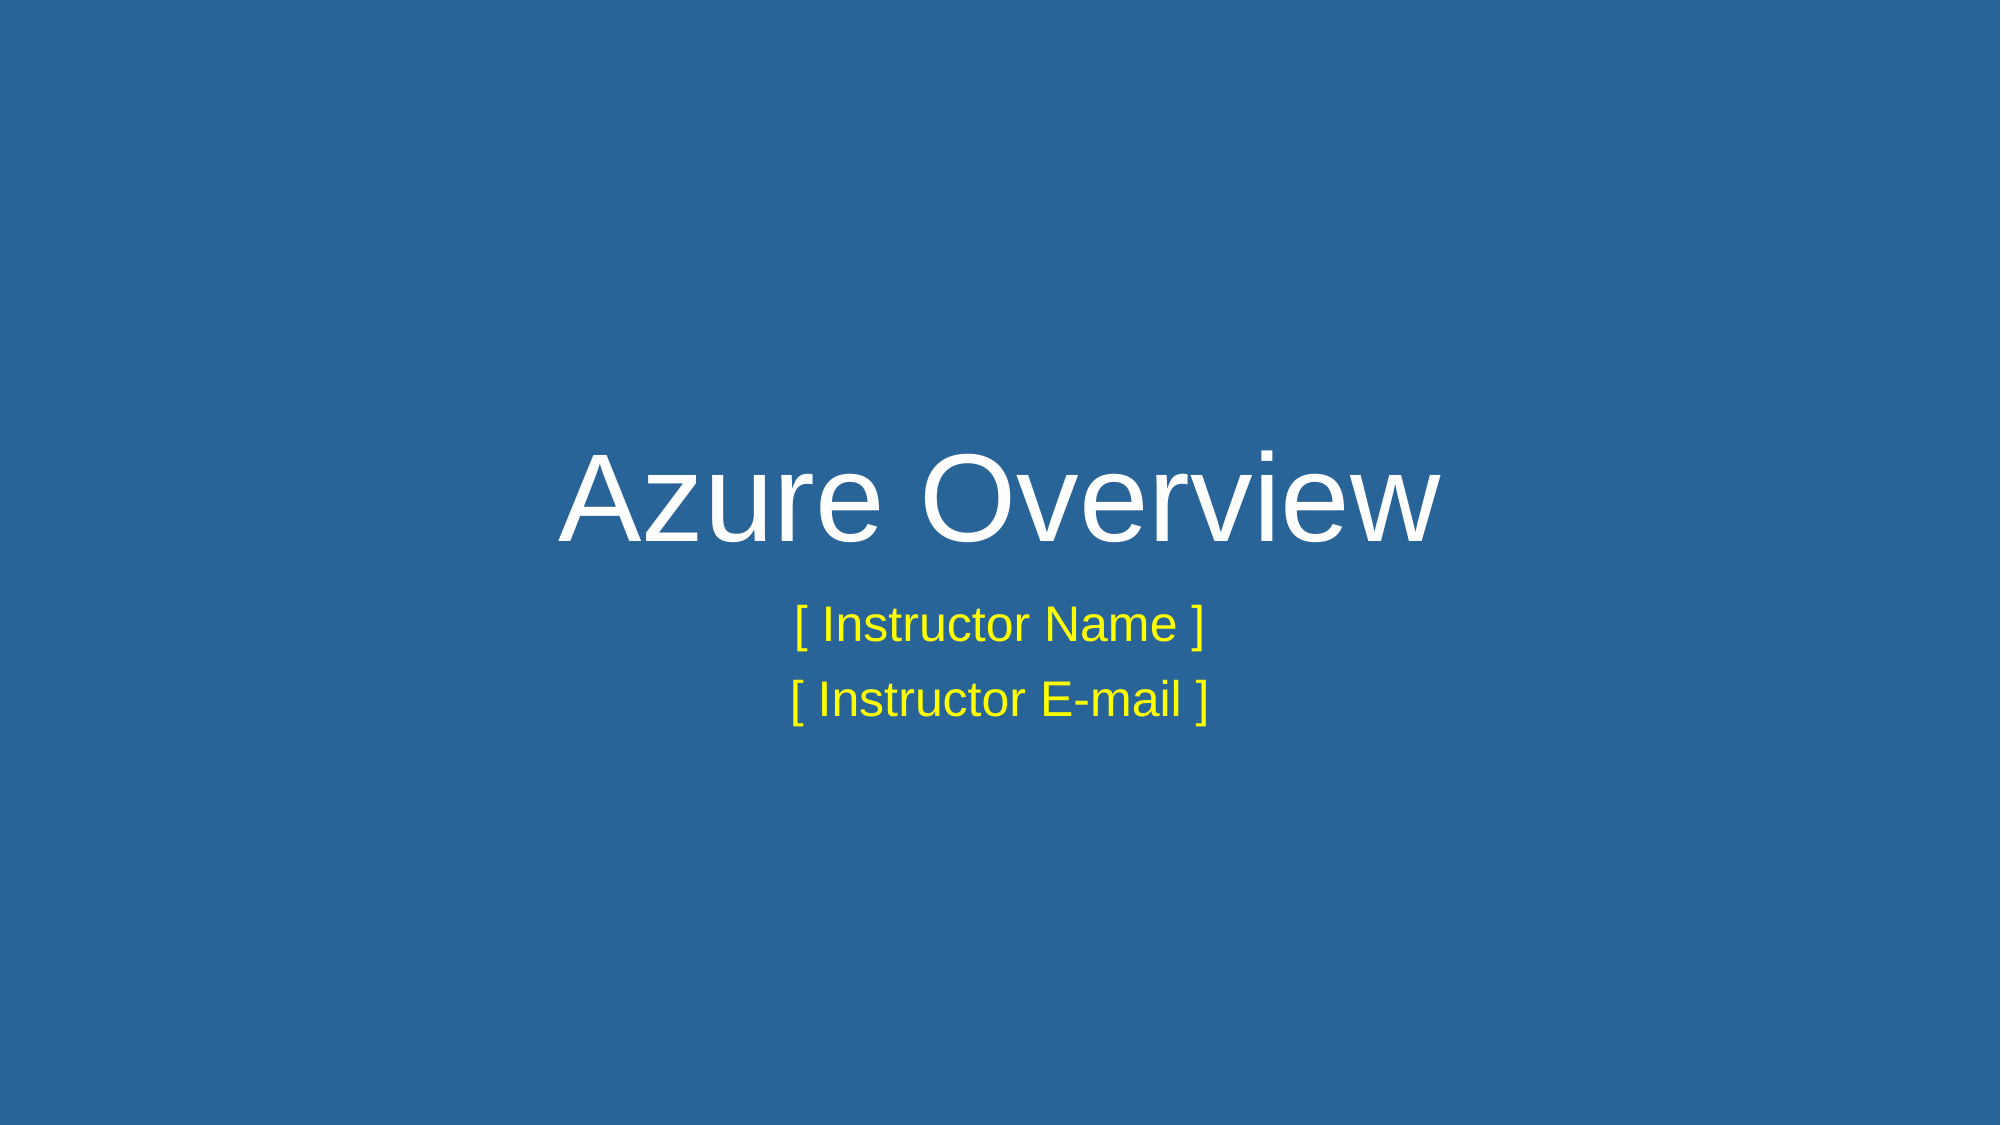

# Azure Overview
[ Instructor Name ]
[ Instructor E-mail ]